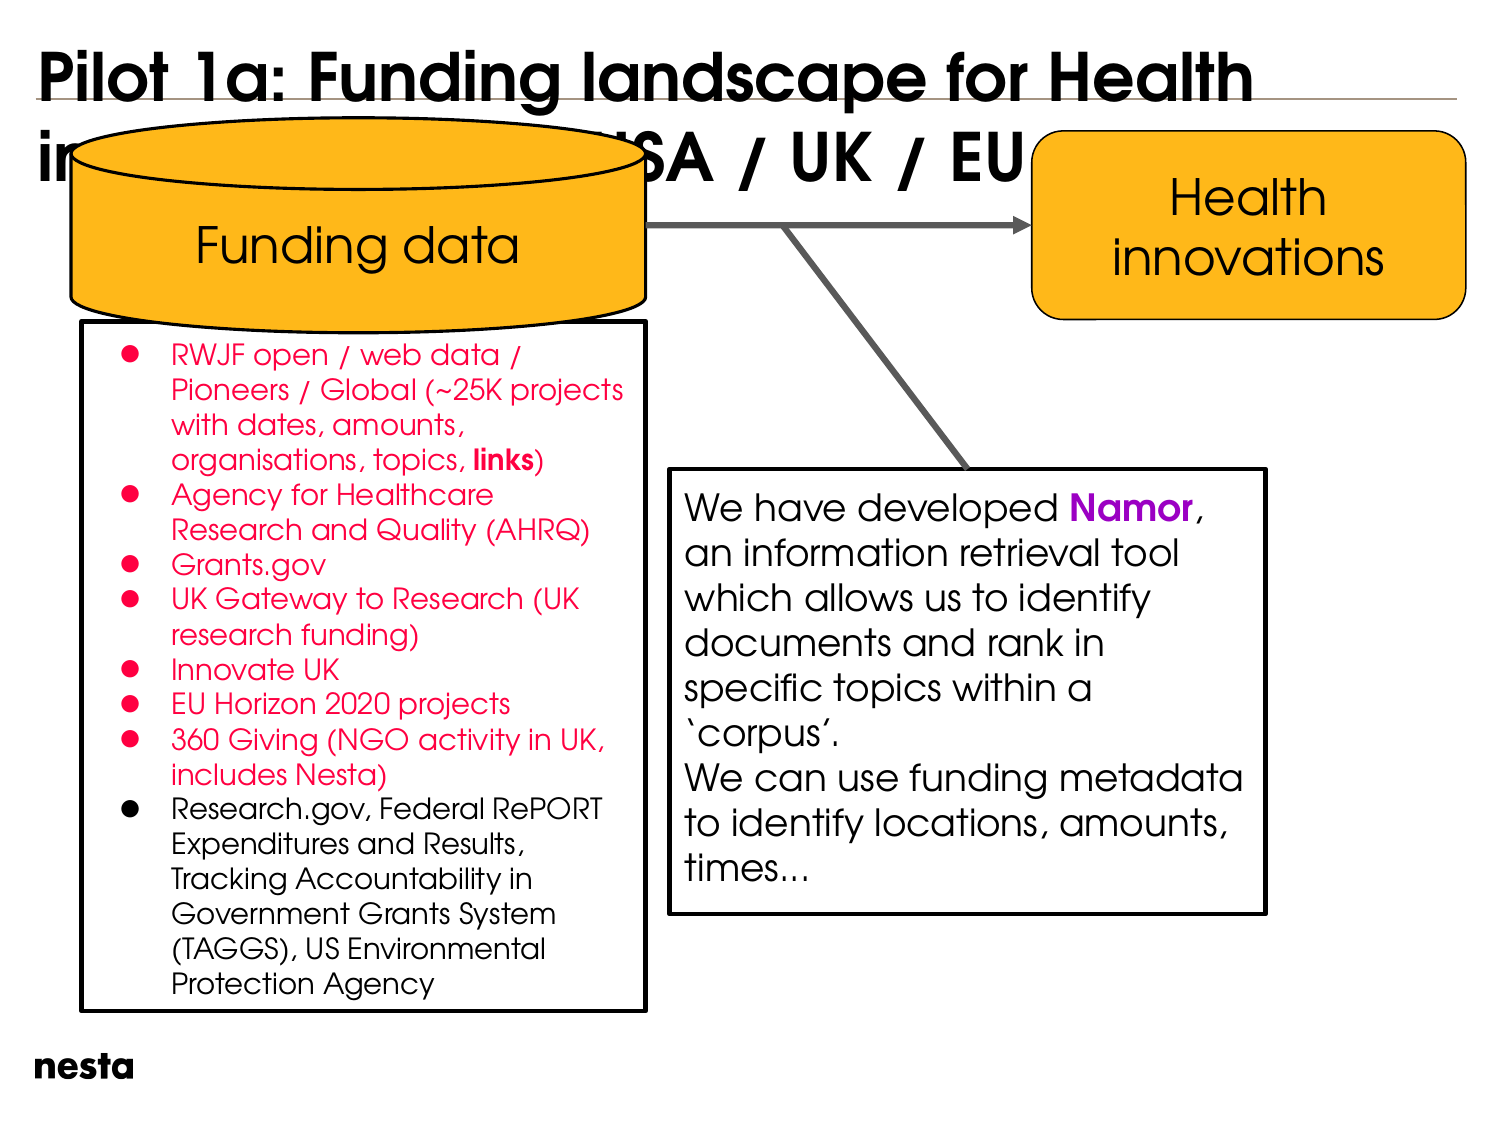

Pilot 1a: Funding landscape for Health innovation in the USA / UK / EU
Funding data
Health innovations
RWJF open / web data / Pioneers / Global (~25K projects with dates, amounts, organisations, topics, links)
Agency for Healthcare Research and Quality (AHRQ)
Grants.gov
UK Gateway to Research (UK research funding)
Innovate UK
EU Horizon 2020 projects
360 Giving (NGO activity in UK, includes Nesta)
Research.gov, Federal RePORT Expenditures and Results, Tracking Accountability in Government Grants System (TAGGS), US Environmental Protection Agency
We have developed Namor, an information retrieval tool which allows us to identify documents and rank in specific topics within a ‘corpus’.
We can use funding metadata to identify locations, amounts, times...